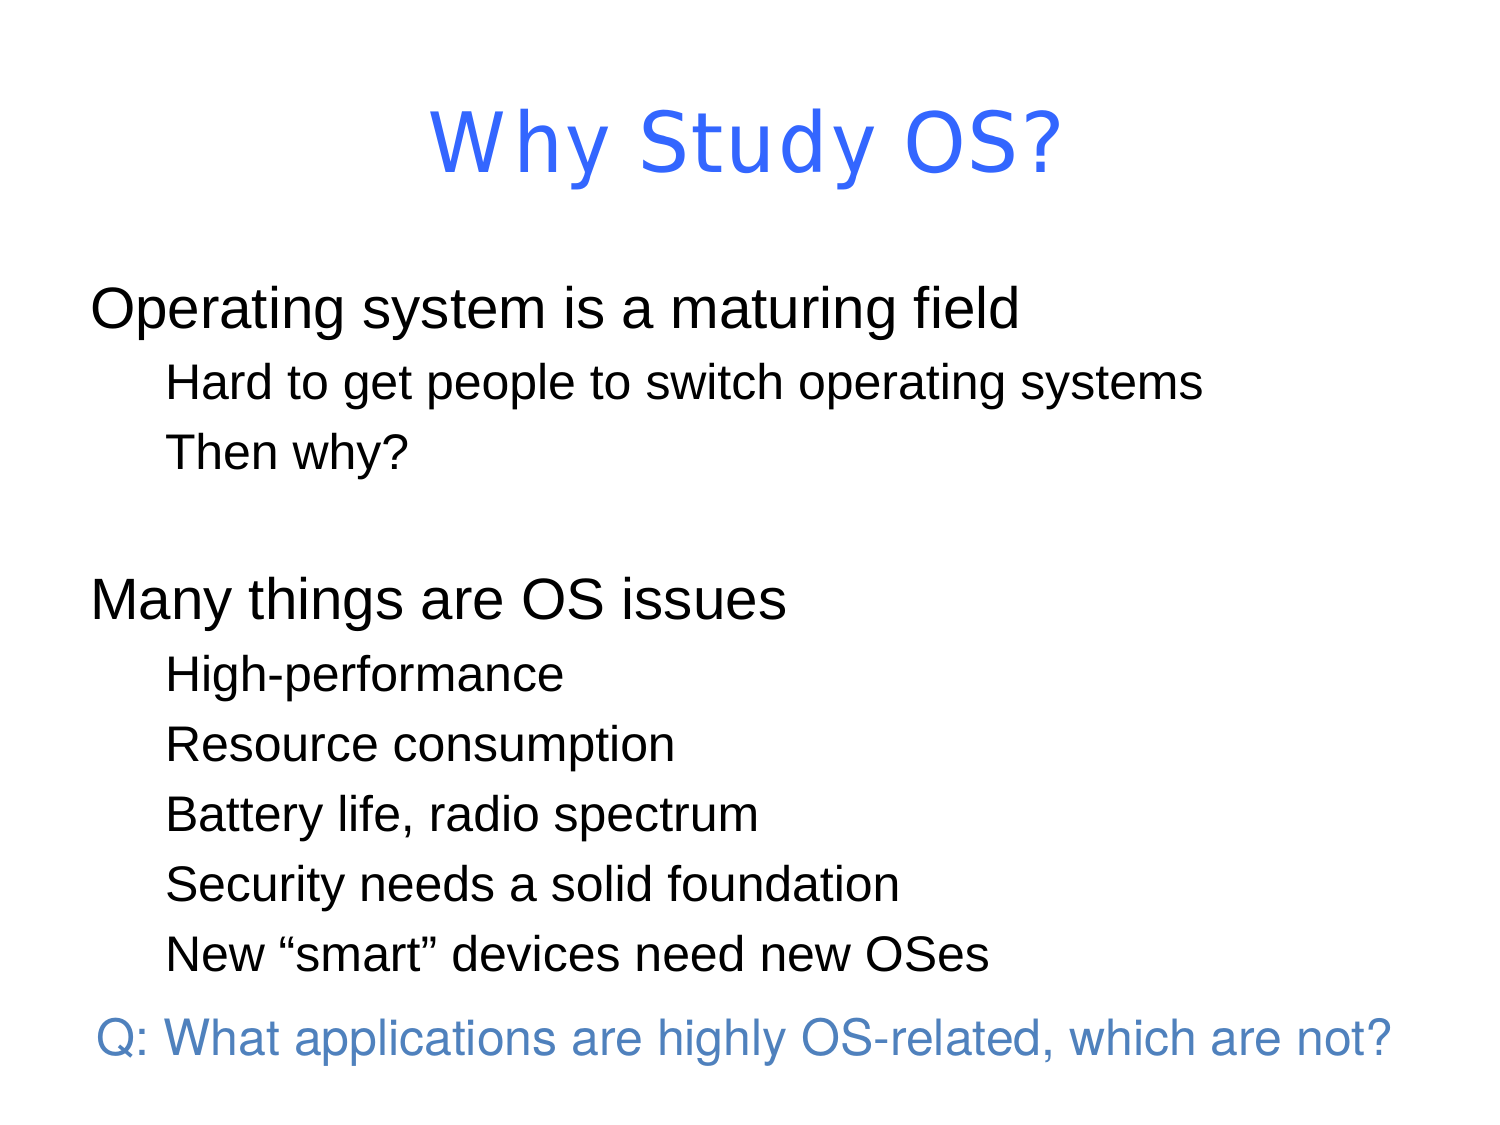

# Why Study OS?
Operating system is a maturing field
Hard to get people to switch operating systems
Then why?

Many things are OS issues
High-performance
Resource consumption
Battery life, radio spectrum
Security needs a solid foundation
New “smart” devices need new OSes
Q: What applications are highly OS-related, which are not?